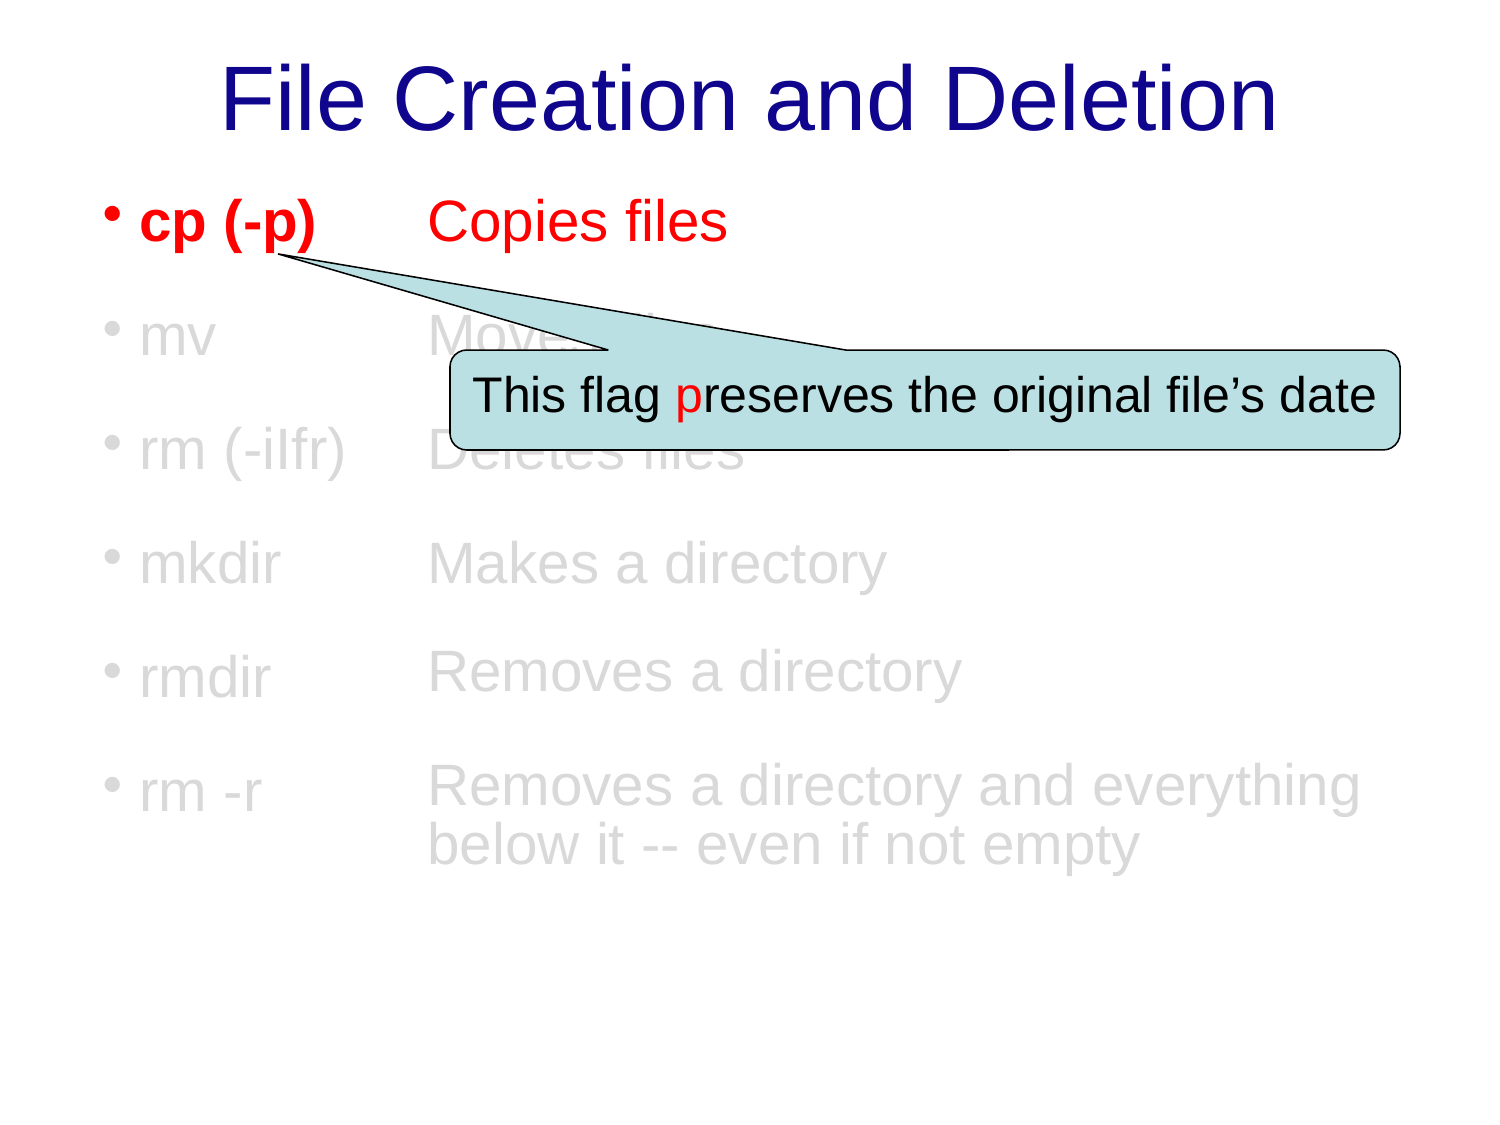

# File Creation and Deletion
| cp (-p) | Copies files |
| --- | --- |
| mv | Moves files |
| rm (-iIfr) | Deletes files |
| mkdir | Makes a directory |
| rmdir | Removes a directory |
| rm -r | Removes a directory and everything below it -- even if not empty |
|  |  |
|  |  |
This flag preserves the original file’s date